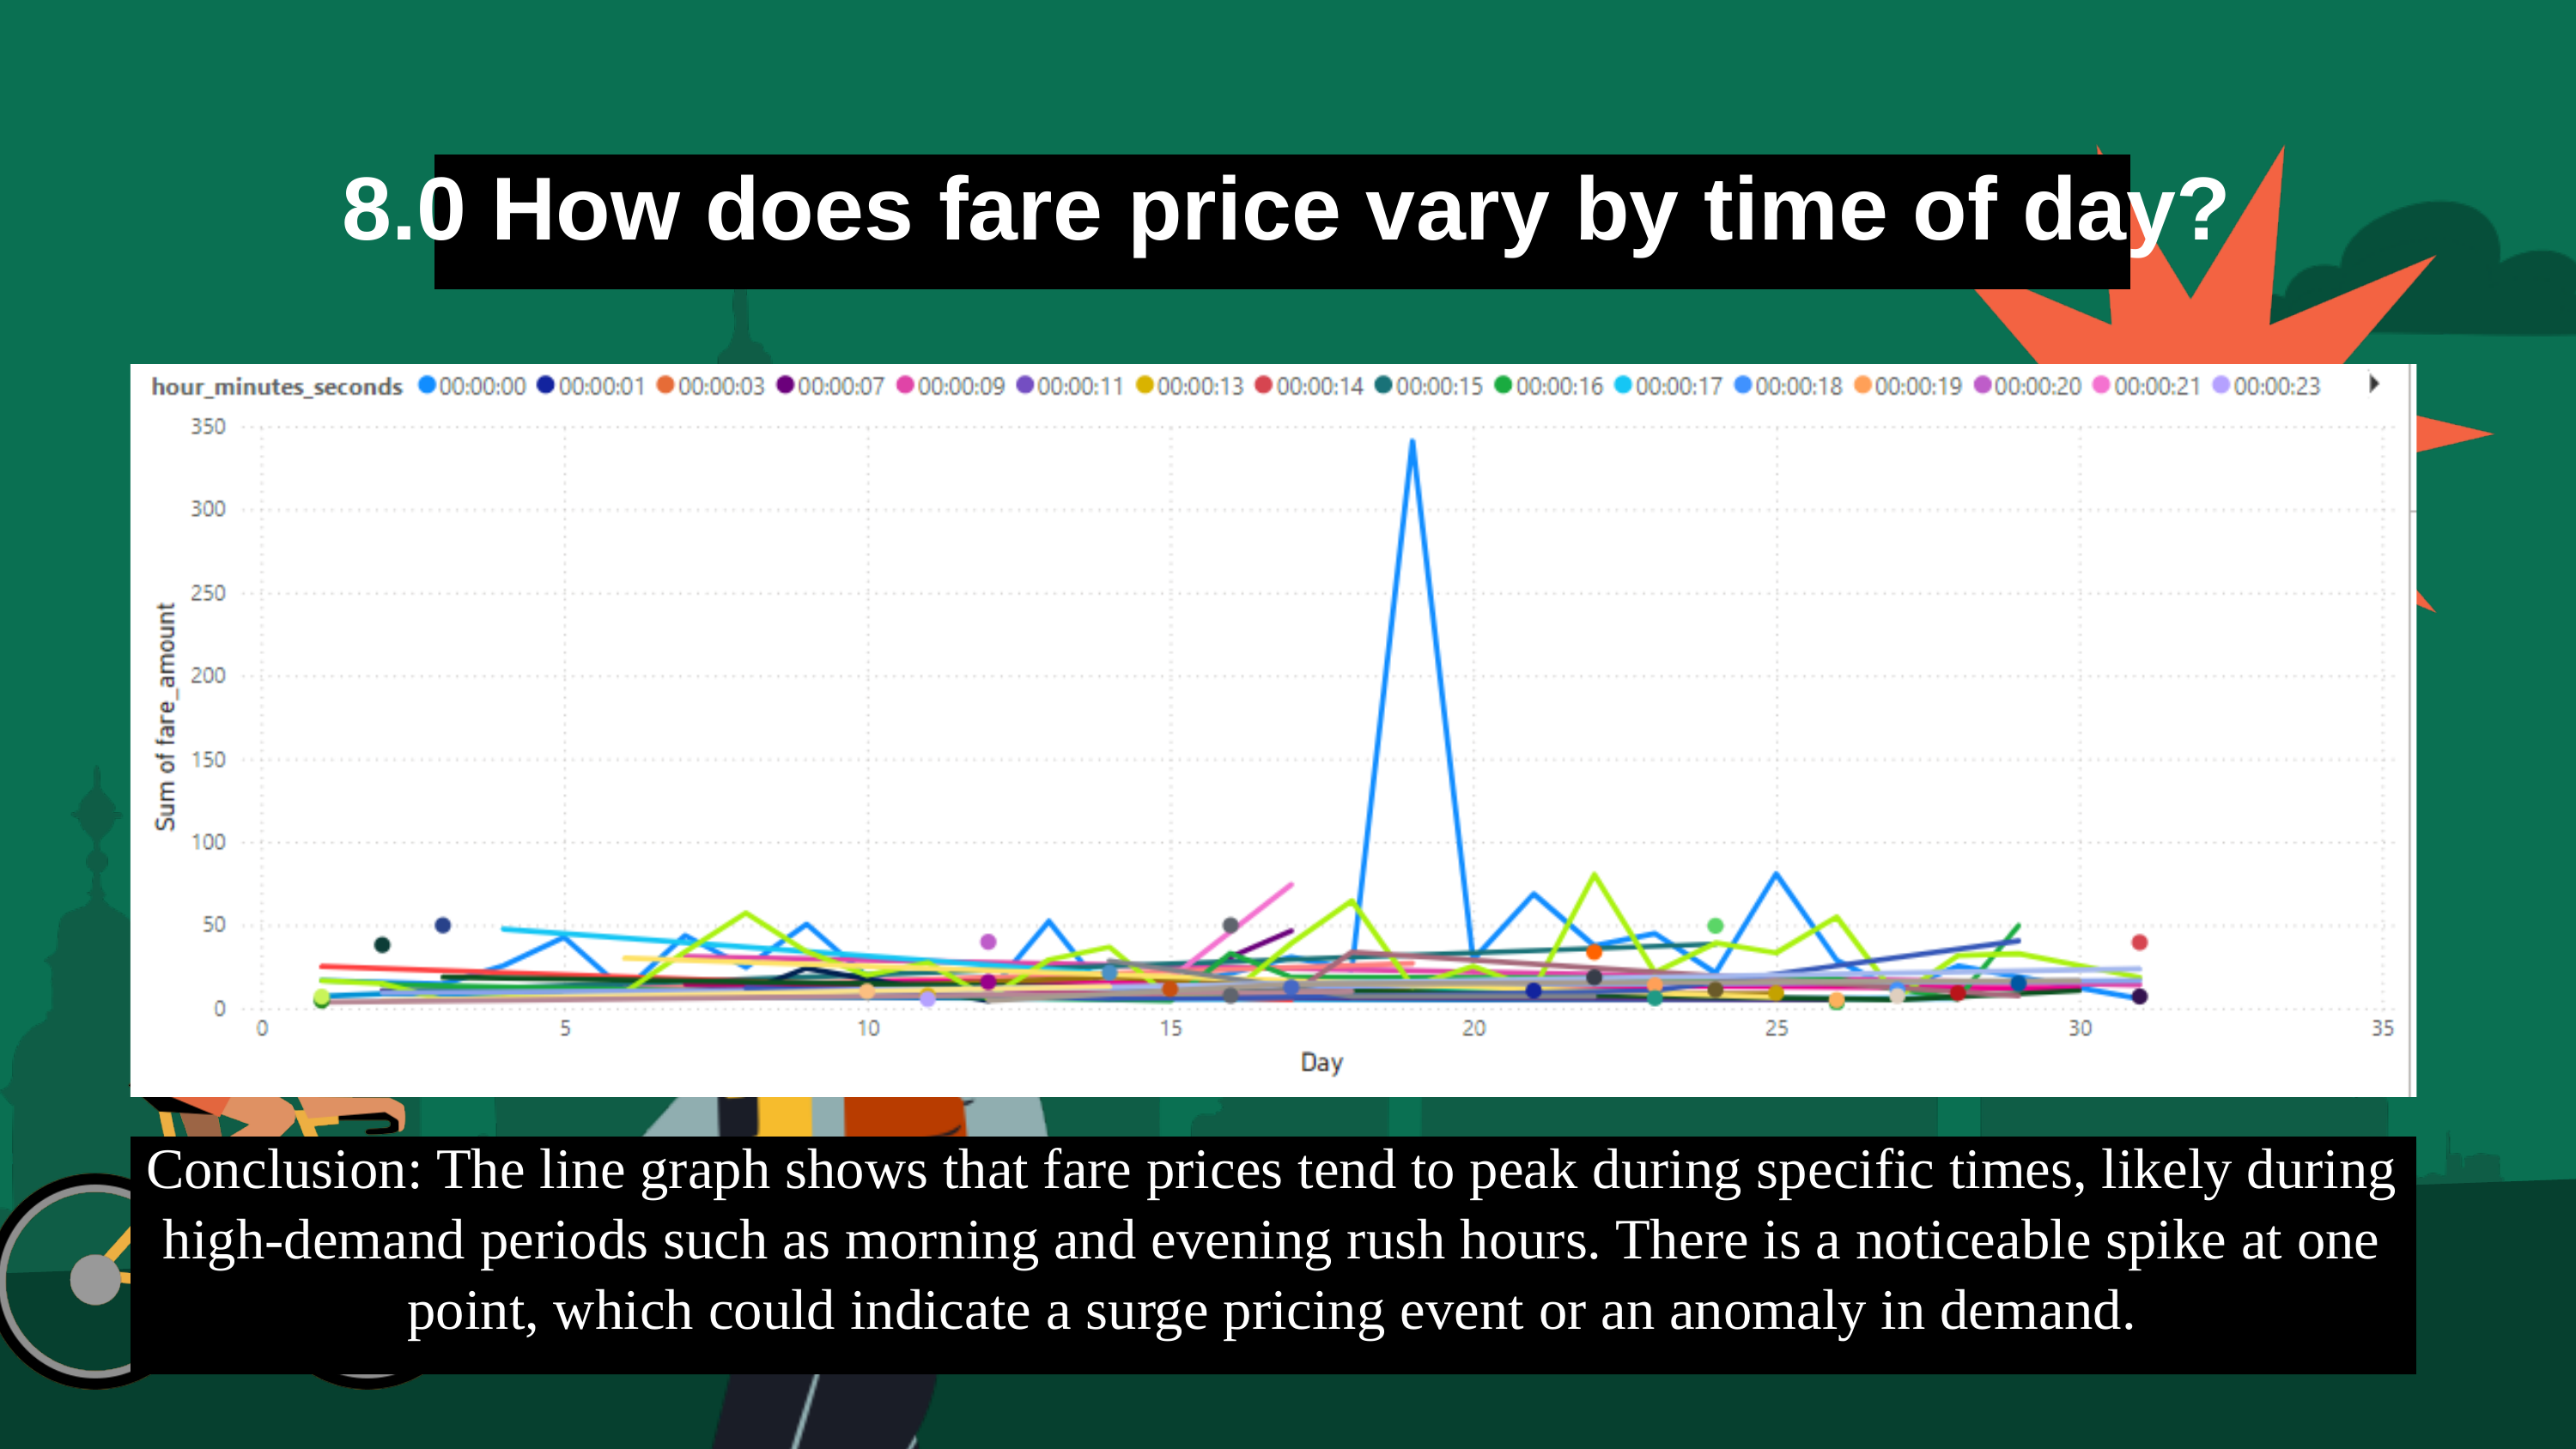

8.0 How does fare price vary by time of day?

Conclusion: The line graph shows that fare prices tend to peak during specific times, likely during high-demand periods such as morning and evening rush hours. There is a noticeable spike at one point, which could indicate a surge pricing event or an anomaly in demand.